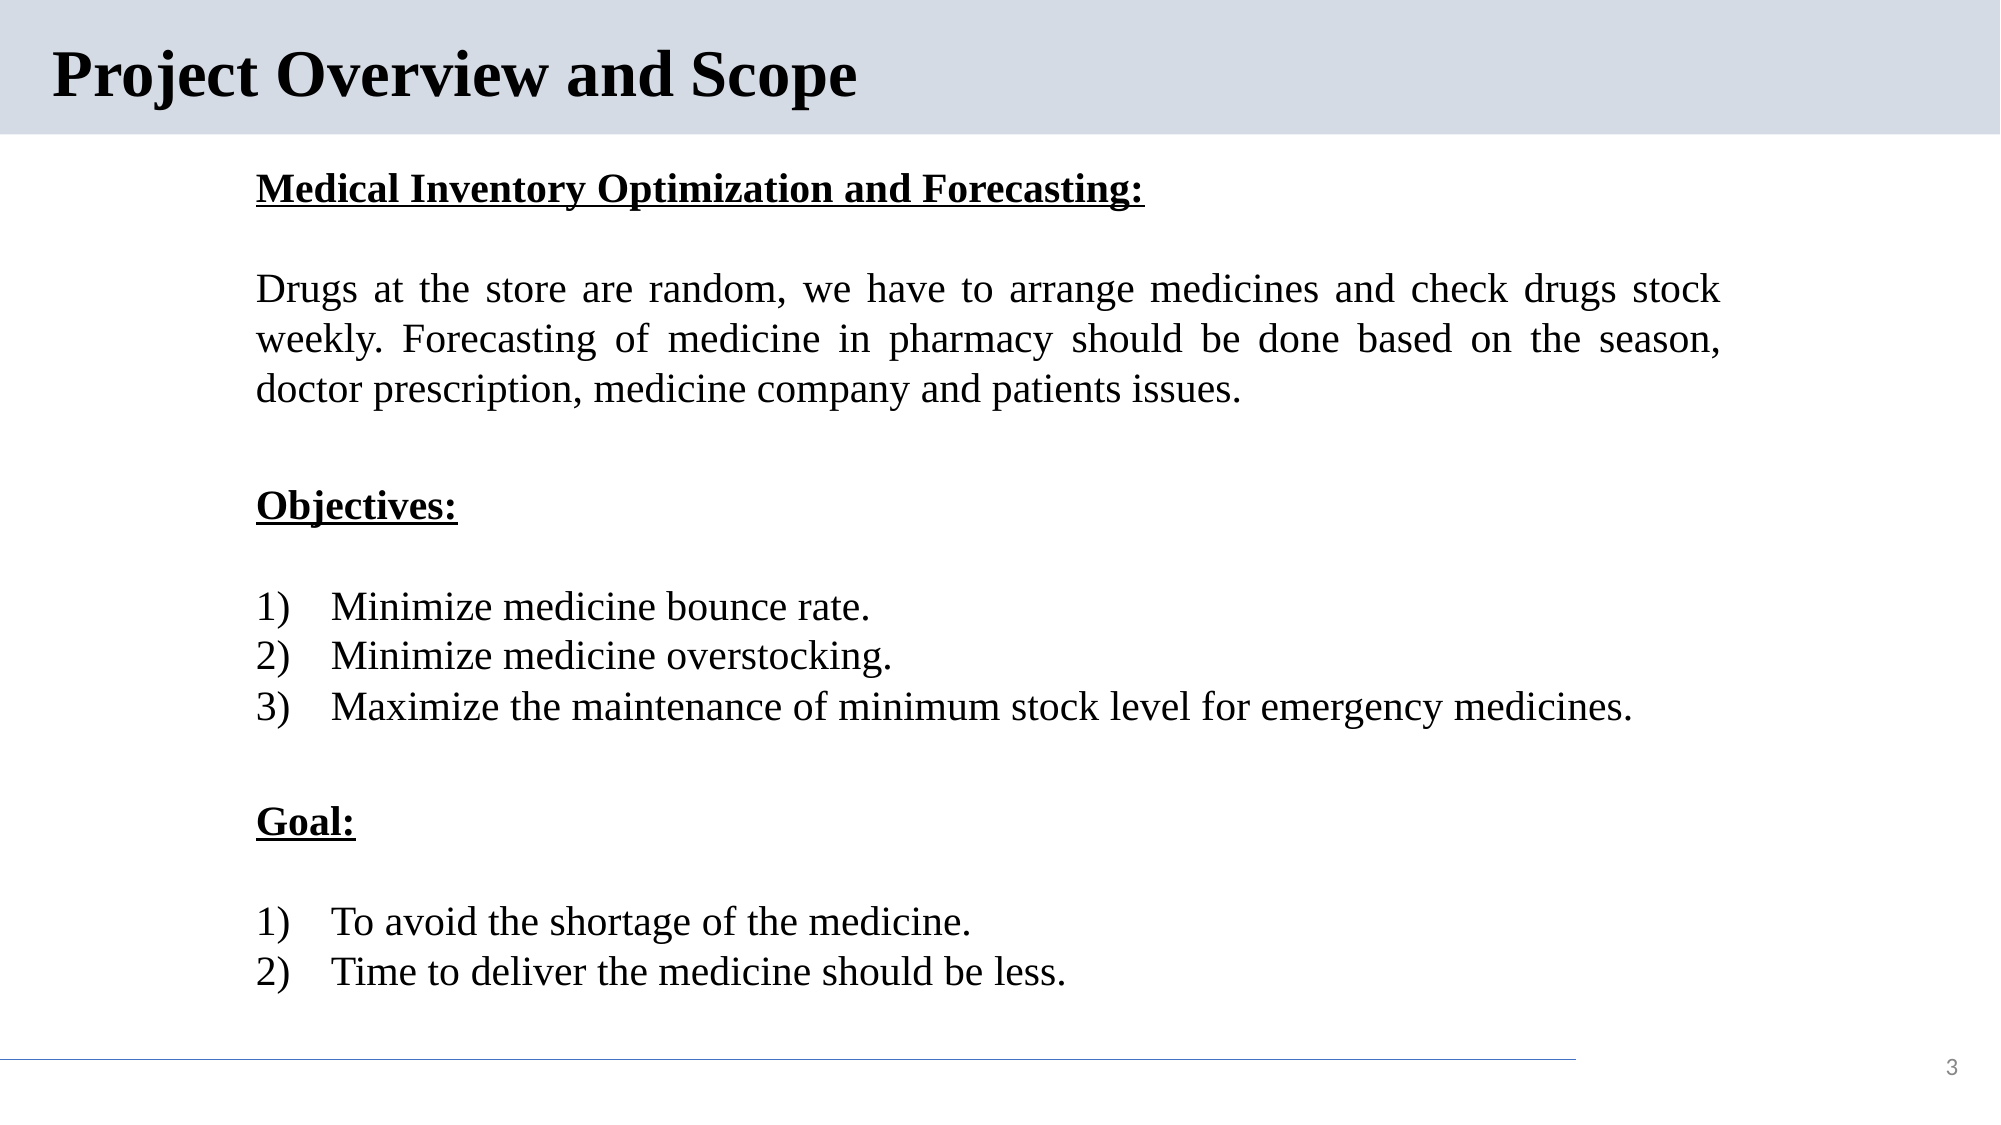

# Project Overview and Scope
Medical Inventory Optimization and Forecasting:

Drugs at the store are random, we have to arrange medicines and check drugs stock weekly. Forecasting of medicine in pharmacy should be done based on the season, doctor prescription, medicine company and patients issues.
Objectives:

Minimize medicine bounce rate.
Minimize medicine overstocking.
Maximize the maintenance of minimum stock level for emergency medicines.
Goal:

To avoid the shortage of the medicine.
Time to deliver the medicine should be less.

3